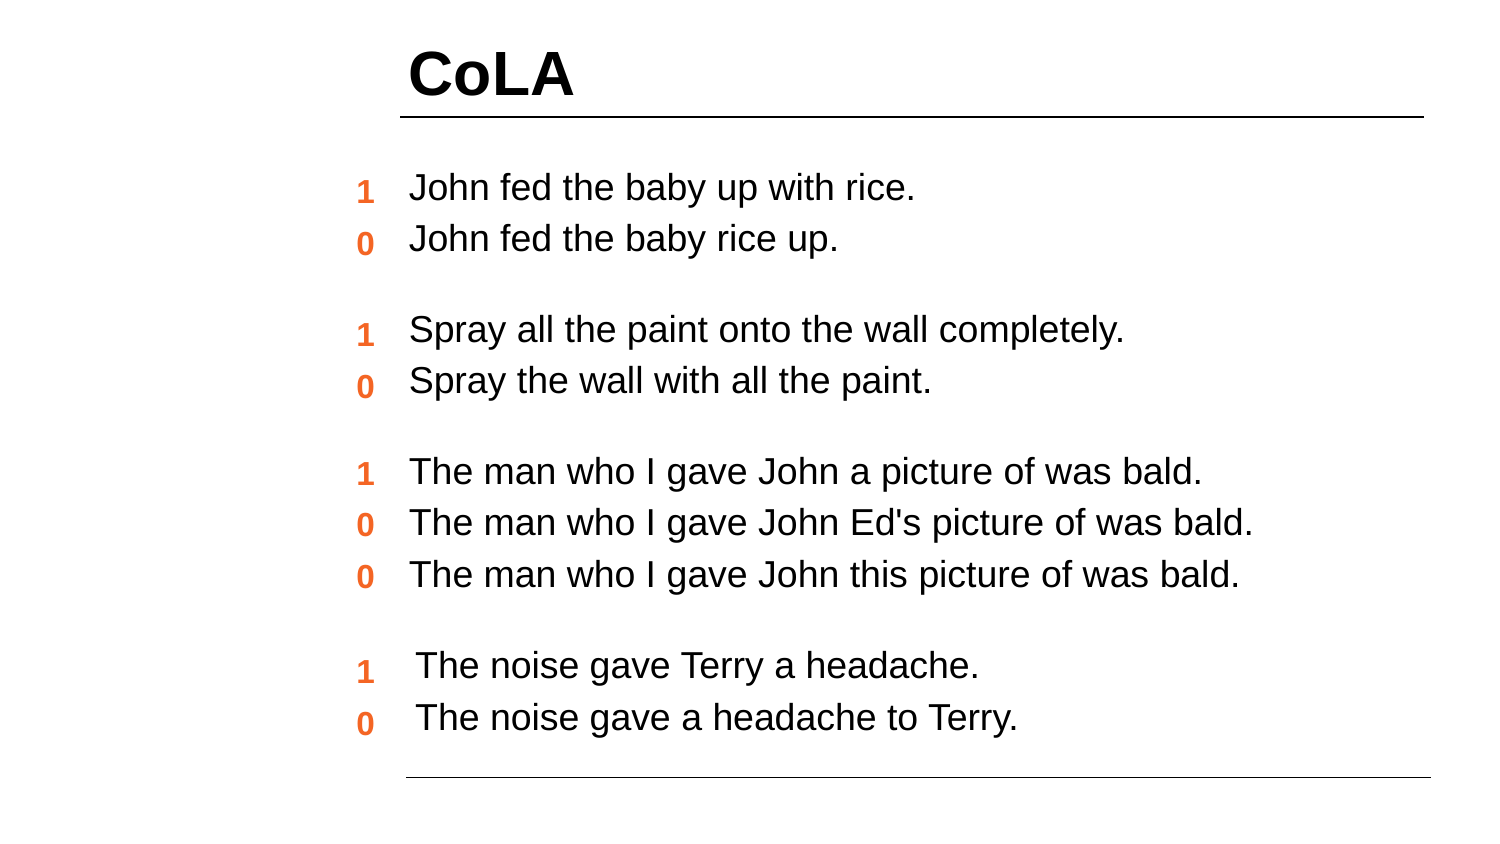

# CoLA
John fed the baby up with rice.
John fed the baby rice up.
1
0

Spray all the paint onto the wall completely.
Spray the wall with all the paint.
1
0

1
0
0

The man who I gave John a picture of was bald.
The man who I gave John Ed's picture of was bald.
The man who I gave John this picture of was bald.
The noise gave Terry a headache.
The noise gave a headache to Terry.
1
0